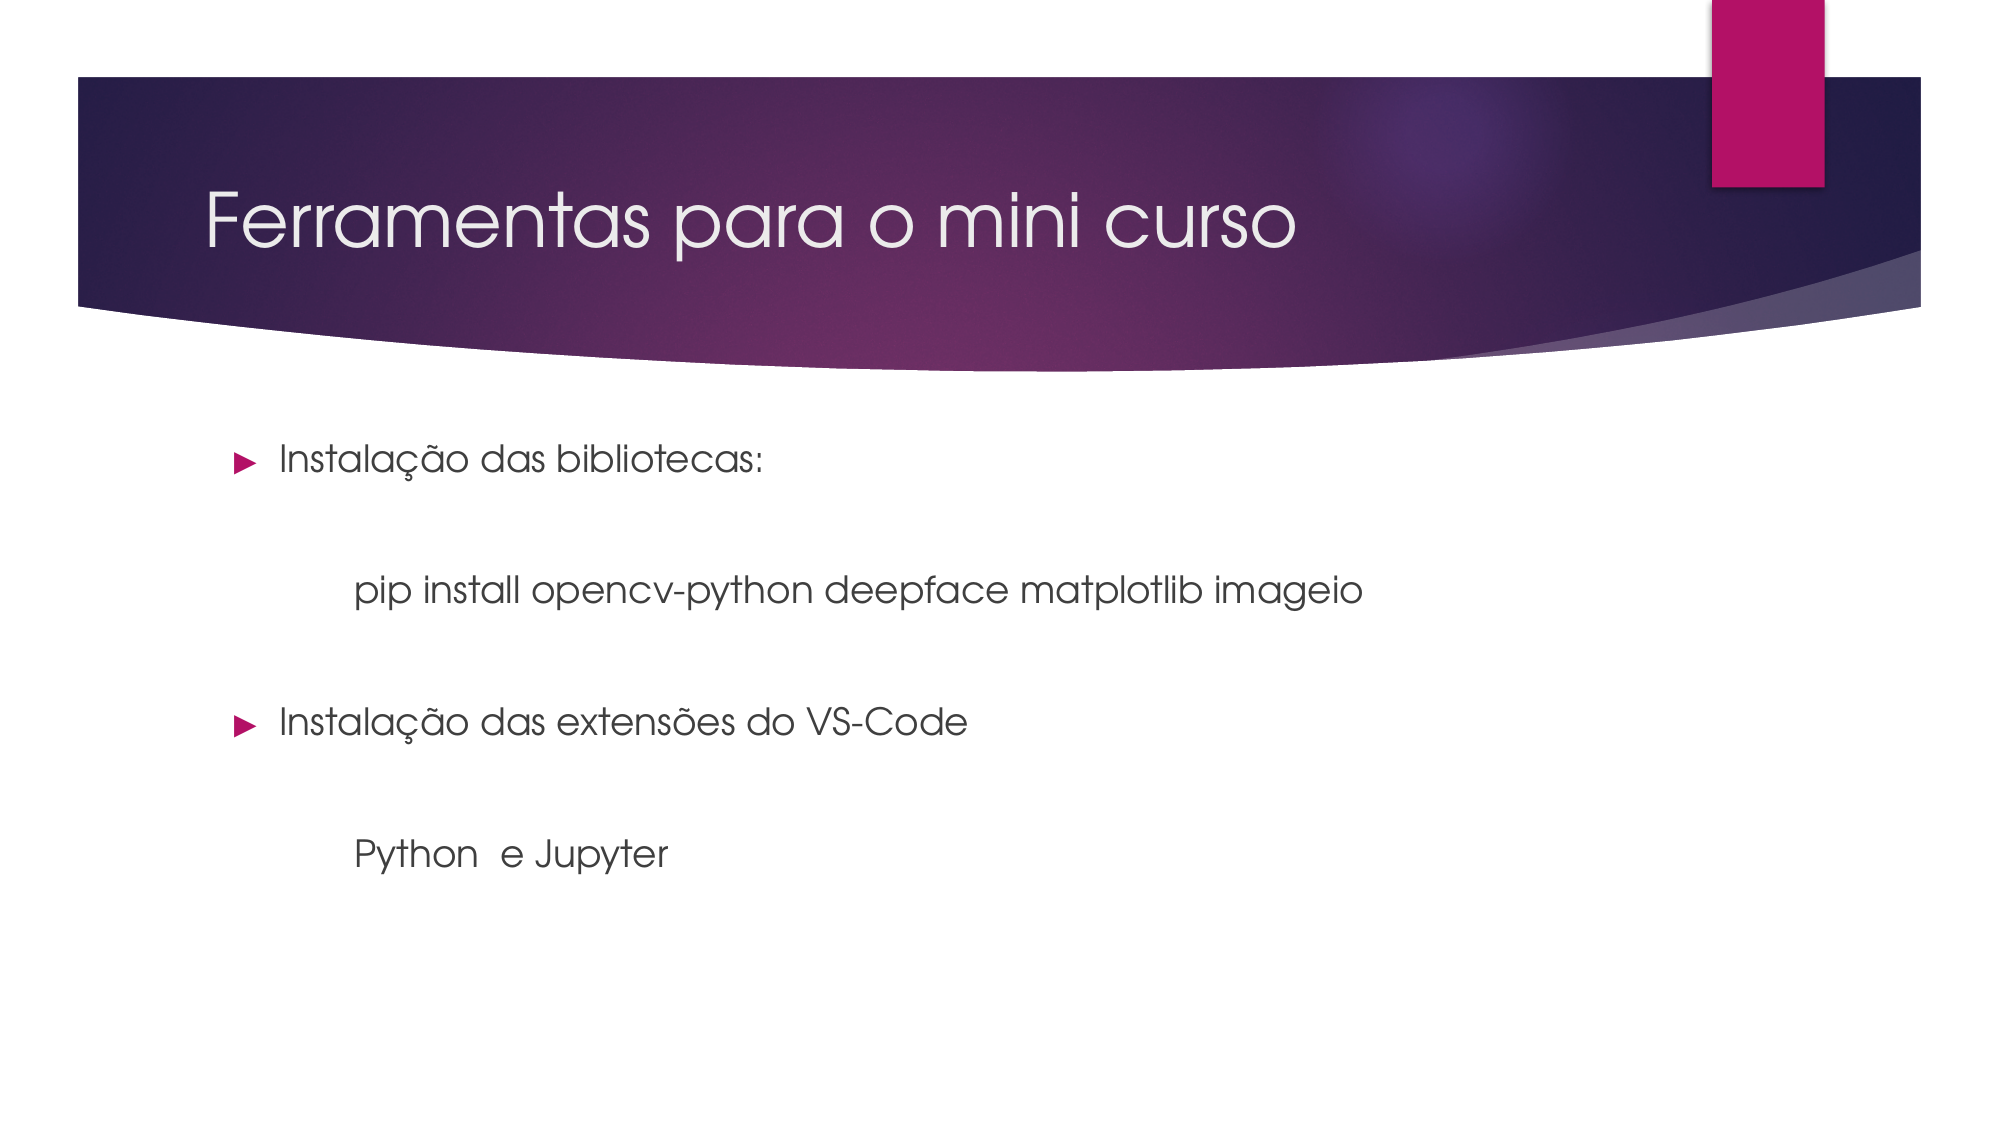

# Ferramentas para o mini curso
Instalação das bibliotecas:

	pip install opencv-python deepface matplotlib imageio

Instalação das extensões do VS-Code

	Python  e Jupyter